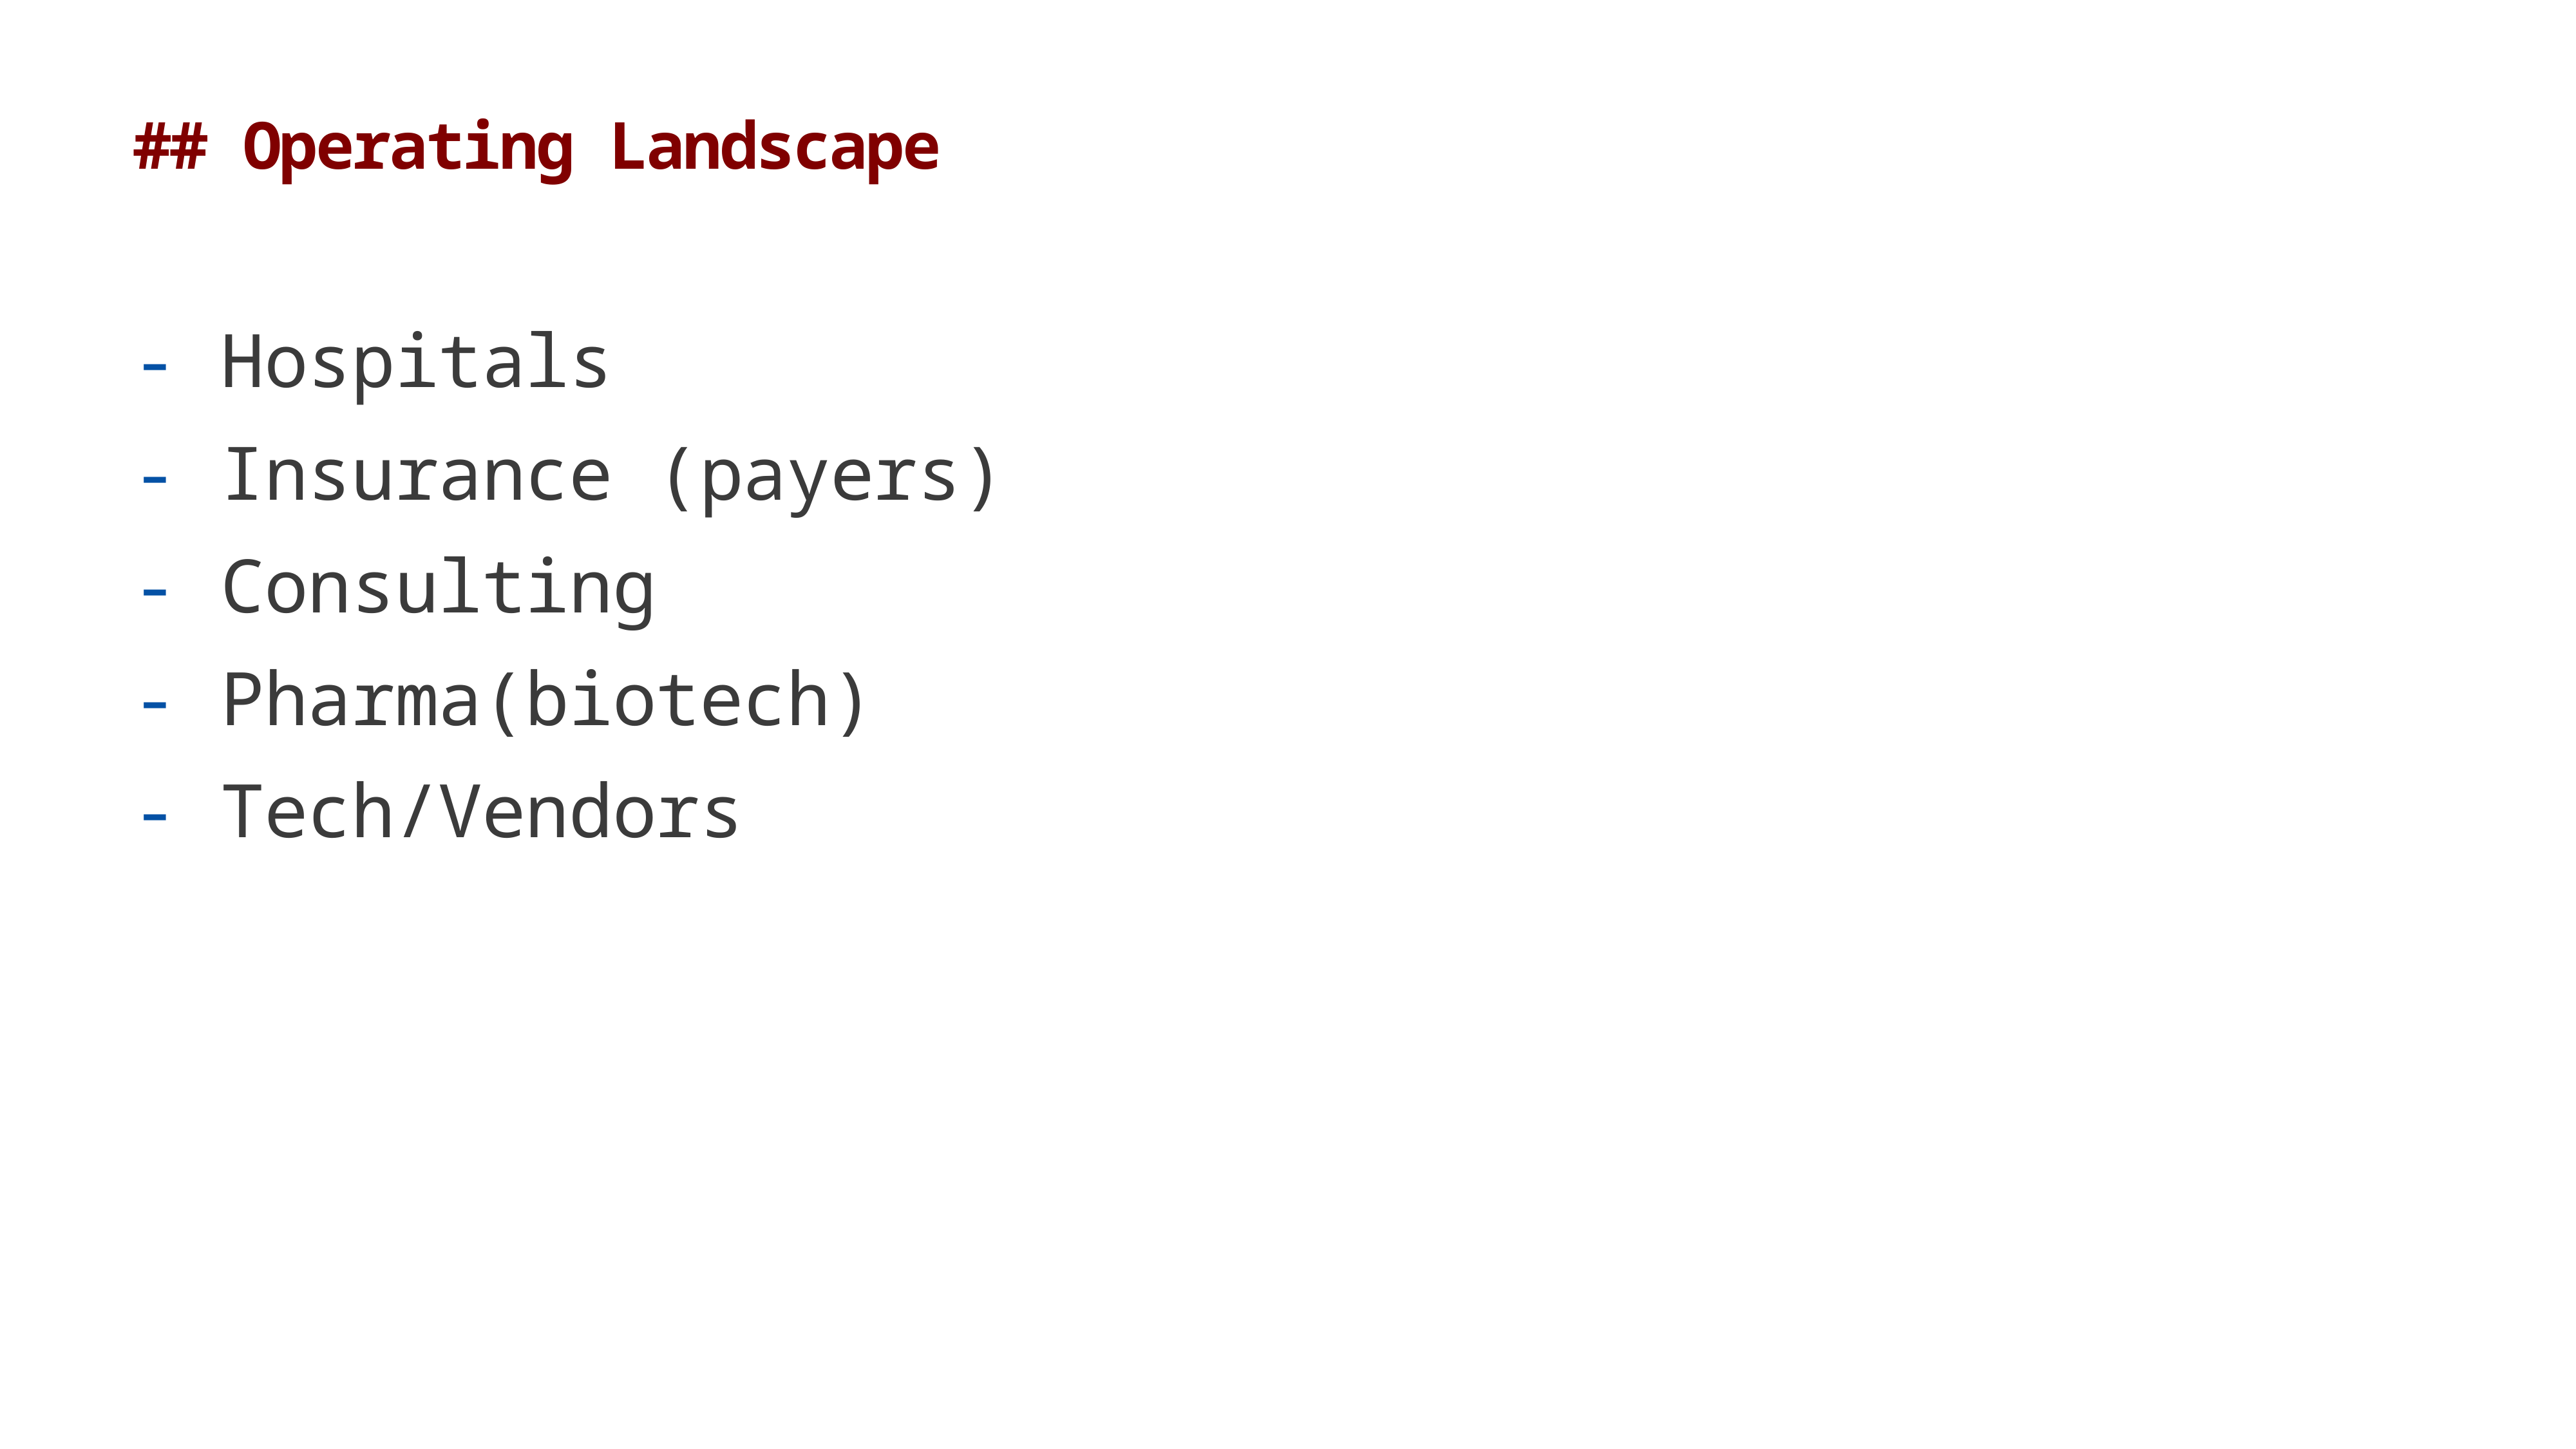

# ## Operating Landscape
- Hospitals
- Insurance (payers)
- Consulting
- Pharma(biotech)
- Tech/Vendors